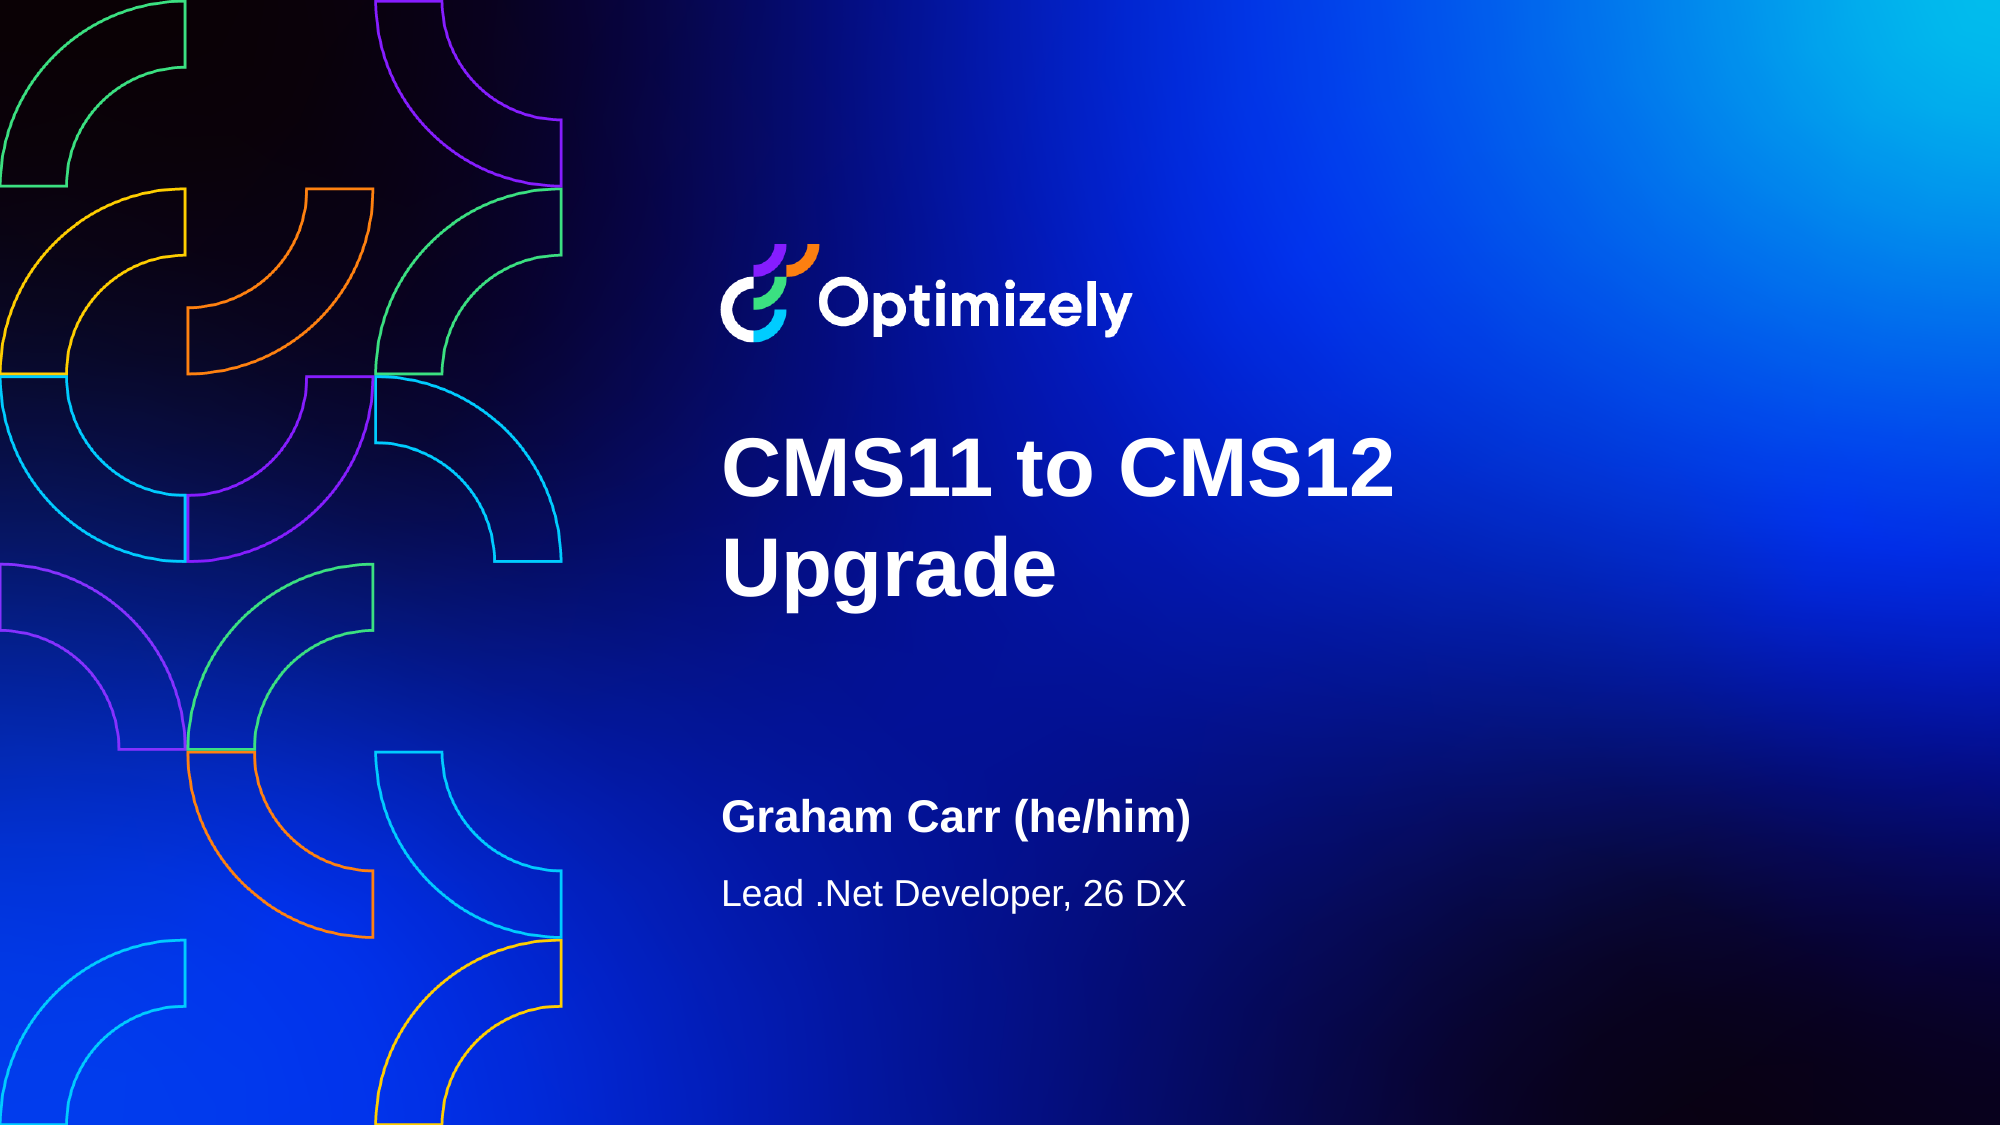

CMS11 to CMS12 Upgrade
Graham Carr (he/him)
Lead .Net Developer, 26 DX